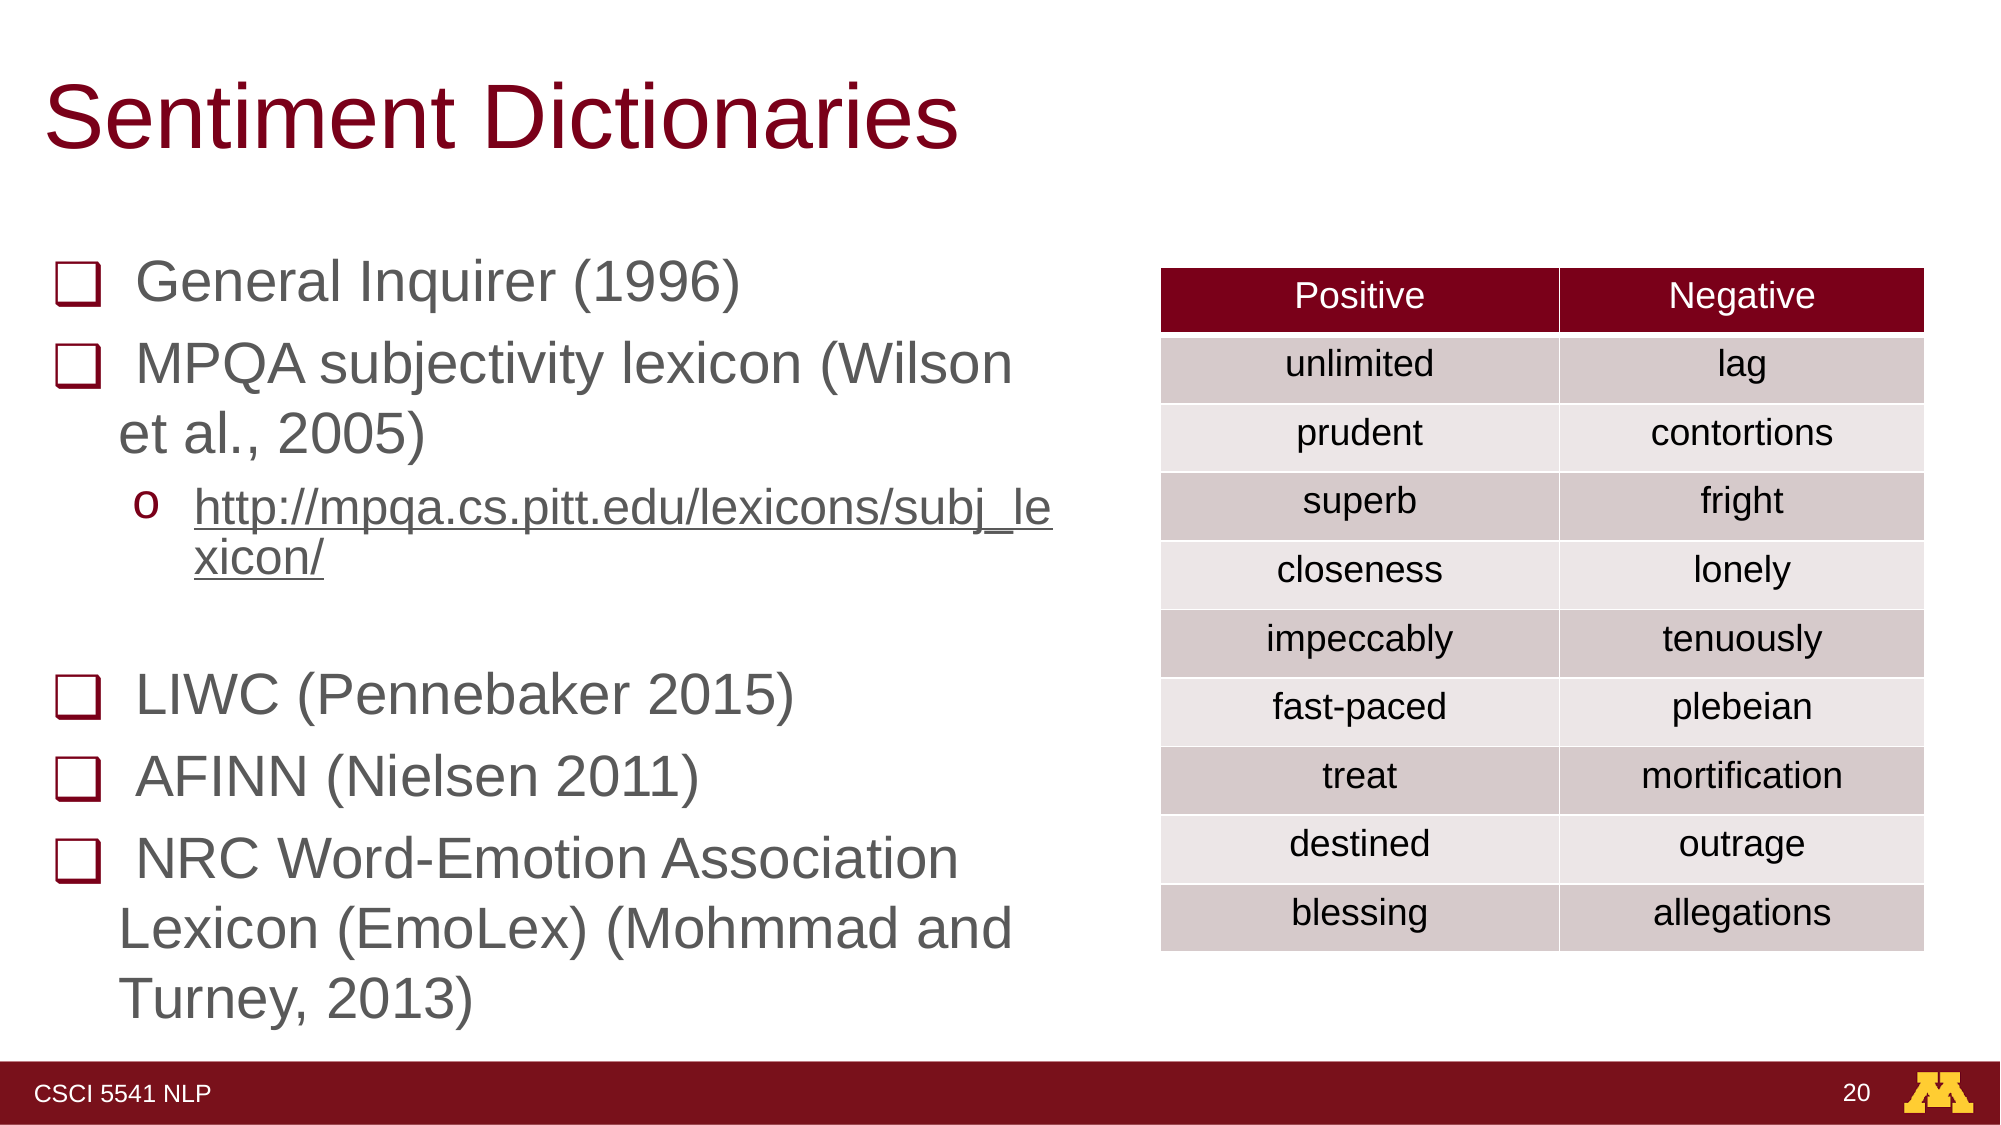

# Sentiment Dictionaries
 General Inquirer (1996)
 MPQA subjectivity lexicon (Wilson et al., 2005)
http://mpqa.cs.pitt.edu/lexicons/subj_lexicon/
 LIWC (Pennebaker 2015)
 AFINN (Nielsen 2011)
 NRC Word-Emotion Association Lexicon (EmoLex) (Mohmmad and Turney, 2013)

| Positive | Negative |
| --- | --- |
| unlimited | lag |
| prudent | contortions |
| superb | fright |
| closeness | lonely |
| impeccably | tenuously |
| fast-paced | plebeian |
| treat | mortification |
| destined | outrage |
| blessing | allegations |
20